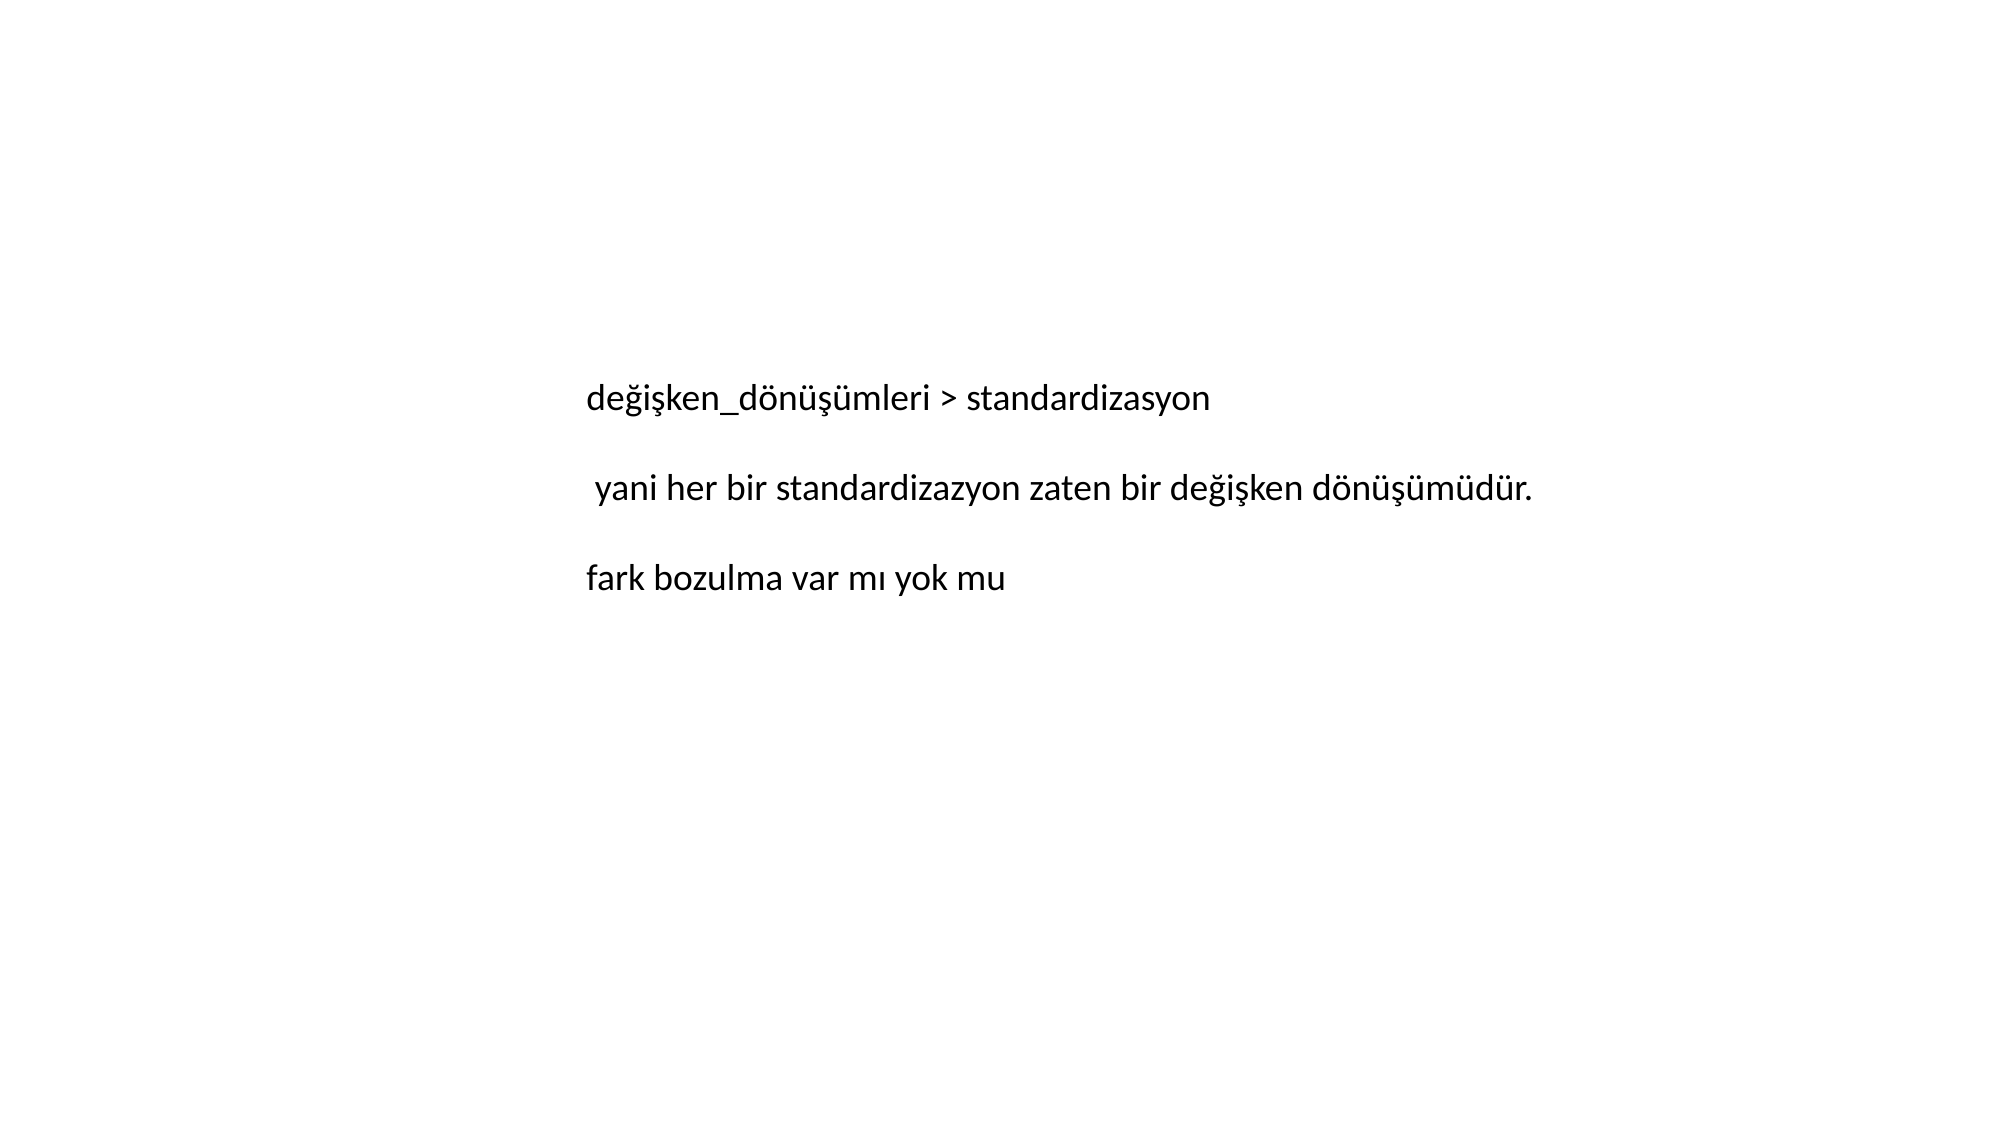

değişken_dönüşümleri > standardizasyon

 yani her bir standardizazyon zaten bir değişken dönüşümüdür.

fark bozulma var mı yok mu